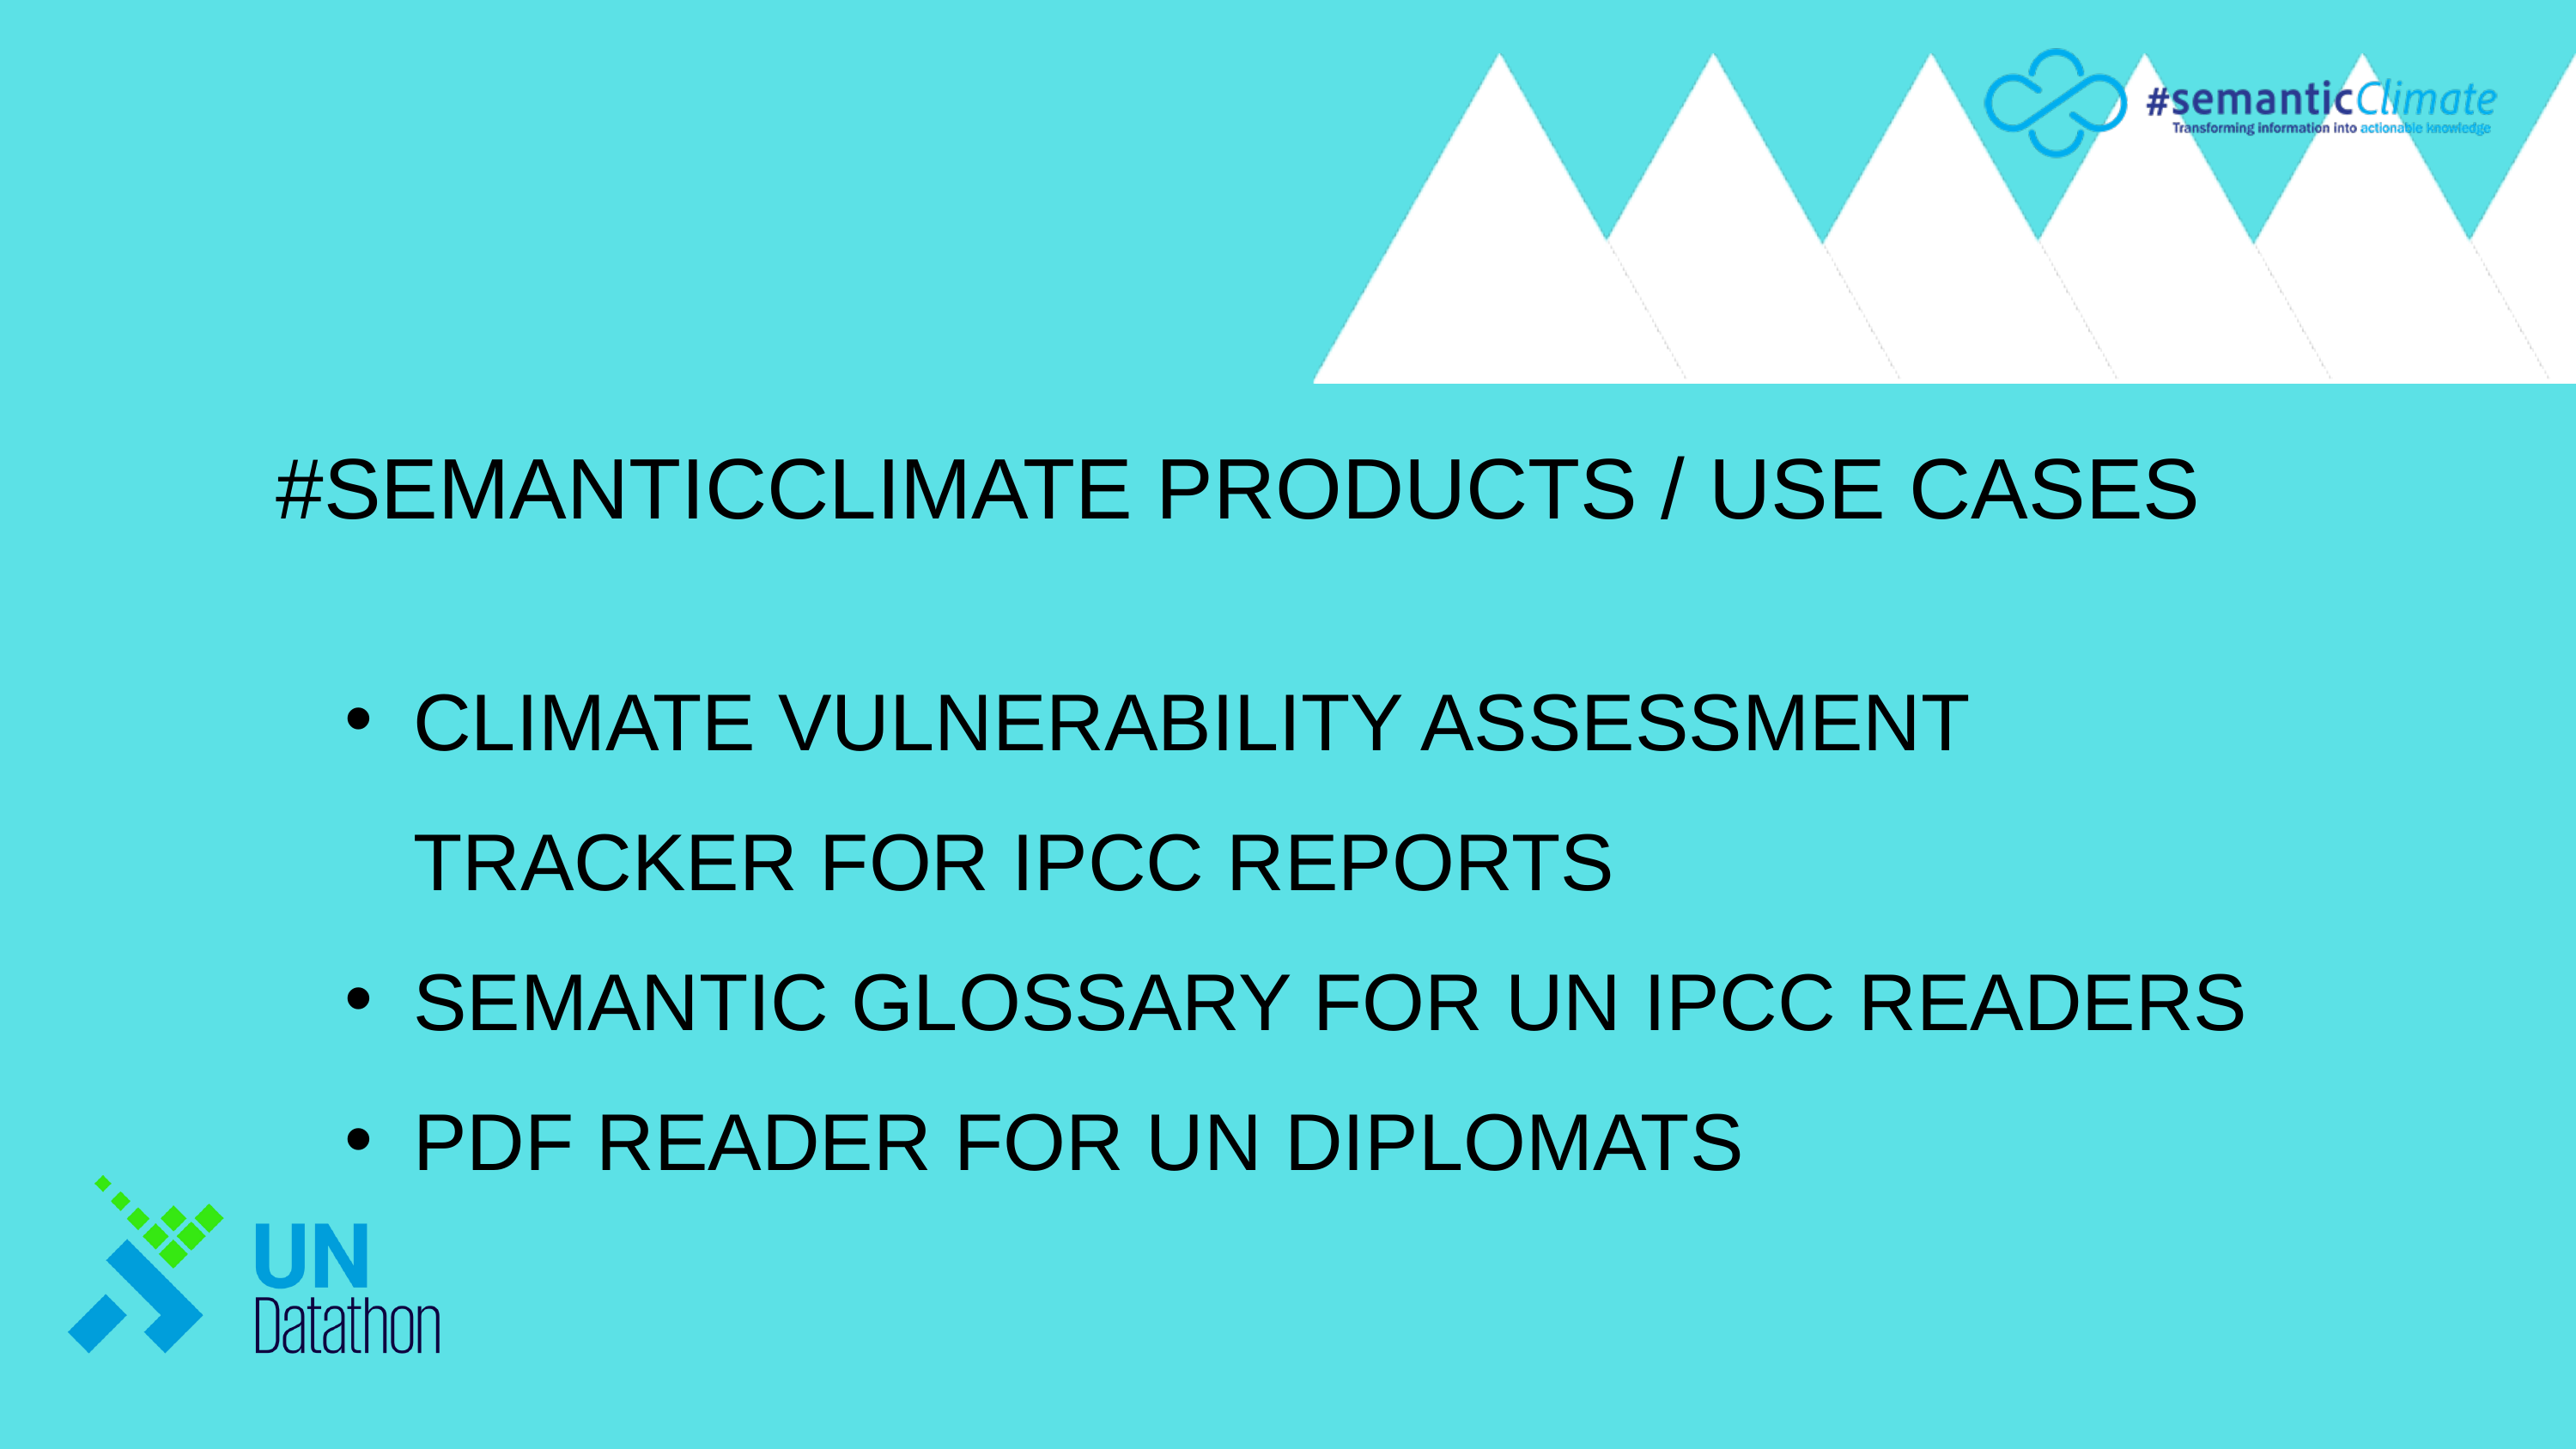

#SEMANTICCLIMATE PRODUCTS / USE CASES

CLIMATE VULNERABILITY ASSESSMENT  TRACKER FOR IPCC REPORTS
SEMANTIC GLOSSARY FOR UN IPCC READERS
PDF READER FOR UN DIPLOMATS